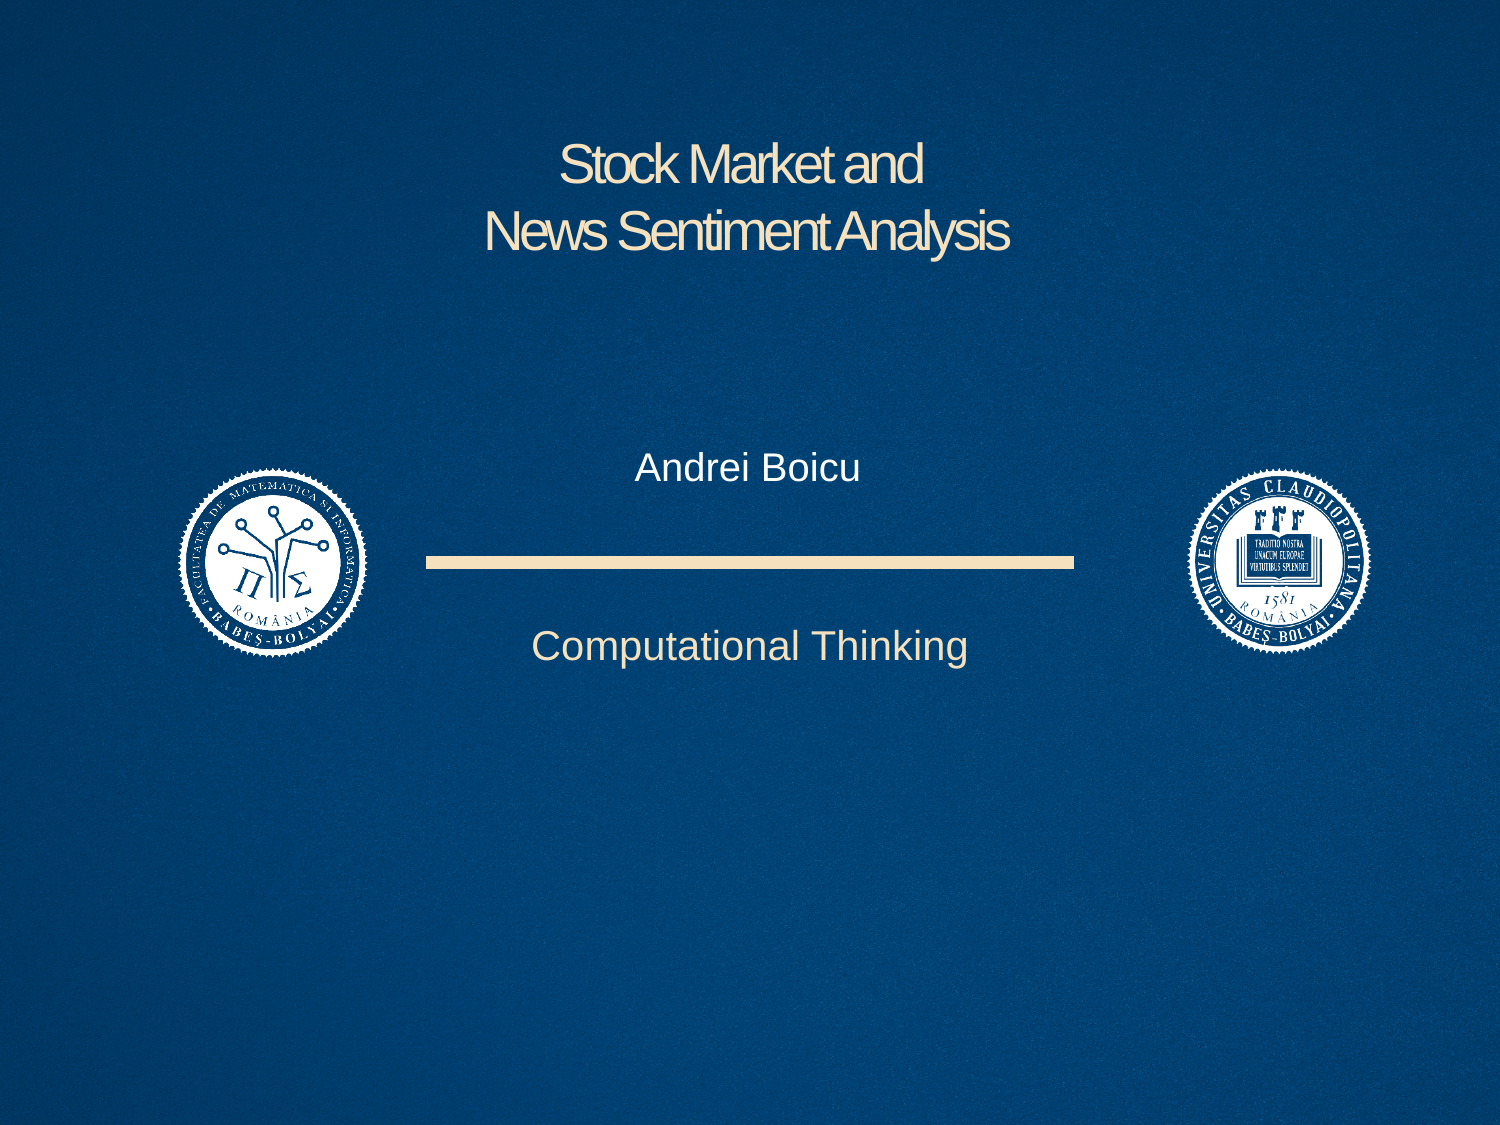

# Stock Market and News Sentiment Analysis
Andrei Boicu